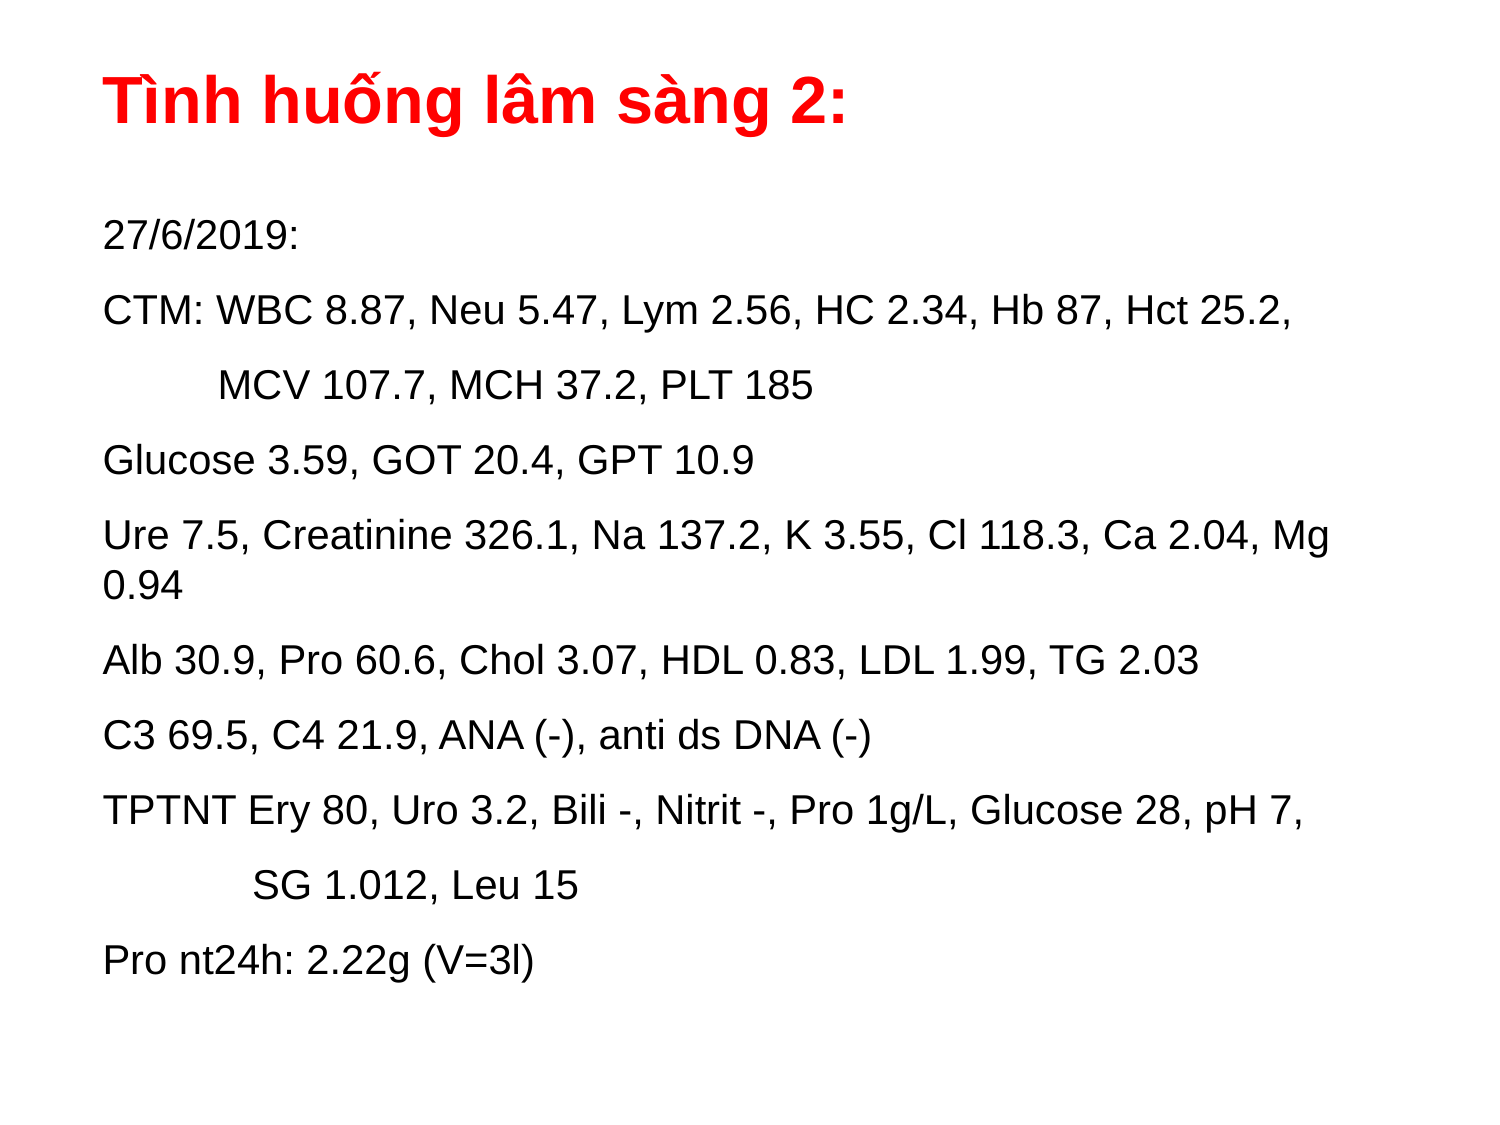

Tình huống lâm sàng 2:
27/6/2019:
CTM: WBC 8.87, Neu 5.47, Lym 2.56, HC 2.34, Hb 87, Hct 25.2,
          MCV 107.7, MCH 37.2, PLT 185
Glucose 3.59, GOT 20.4, GPT 10.9
Ure 7.5, Creatinine 326.1, Na 137.2, K 3.55, Cl 118.3, Ca 2.04, Mg 0.94
Alb 30.9, Pro 60.6, Chol 3.07, HDL 0.83, LDL 1.99, TG 2.03
C3 69.5, C4 21.9, ANA (-), anti ds DNA (-)
TPTNT Ery 80, Uro 3.2, Bili -, Nitrit -, Pro 1g/L, Glucose 28, pH 7,
             SG 1.012, Leu 15
Pro nt24h: 2.22g (V=3l)